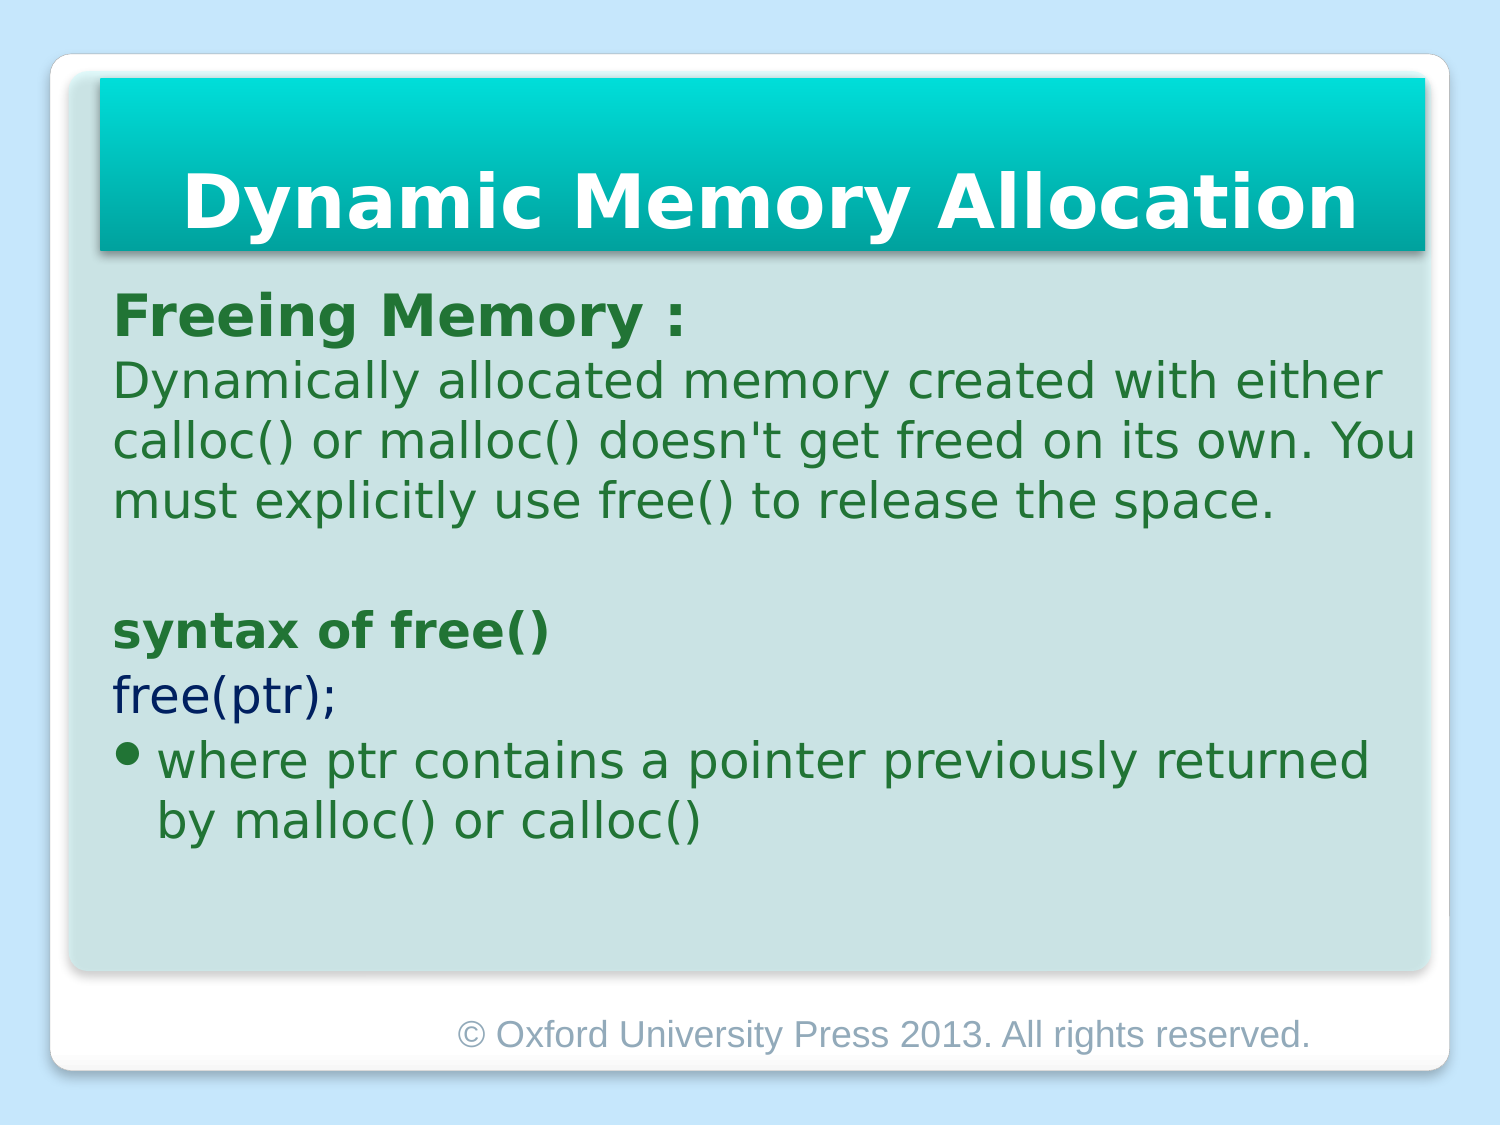

# Dynamic Memory Allocation
Freeing Memory :
Dynamically allocated memory created with either calloc() or malloc() doesn't get freed on its own. You must explicitly use free() to release the space.

syntax of free()
free(ptr);
where ptr contains a pointer previously returned by malloc() or calloc()

© Oxford University Press 2013. All rights reserved.